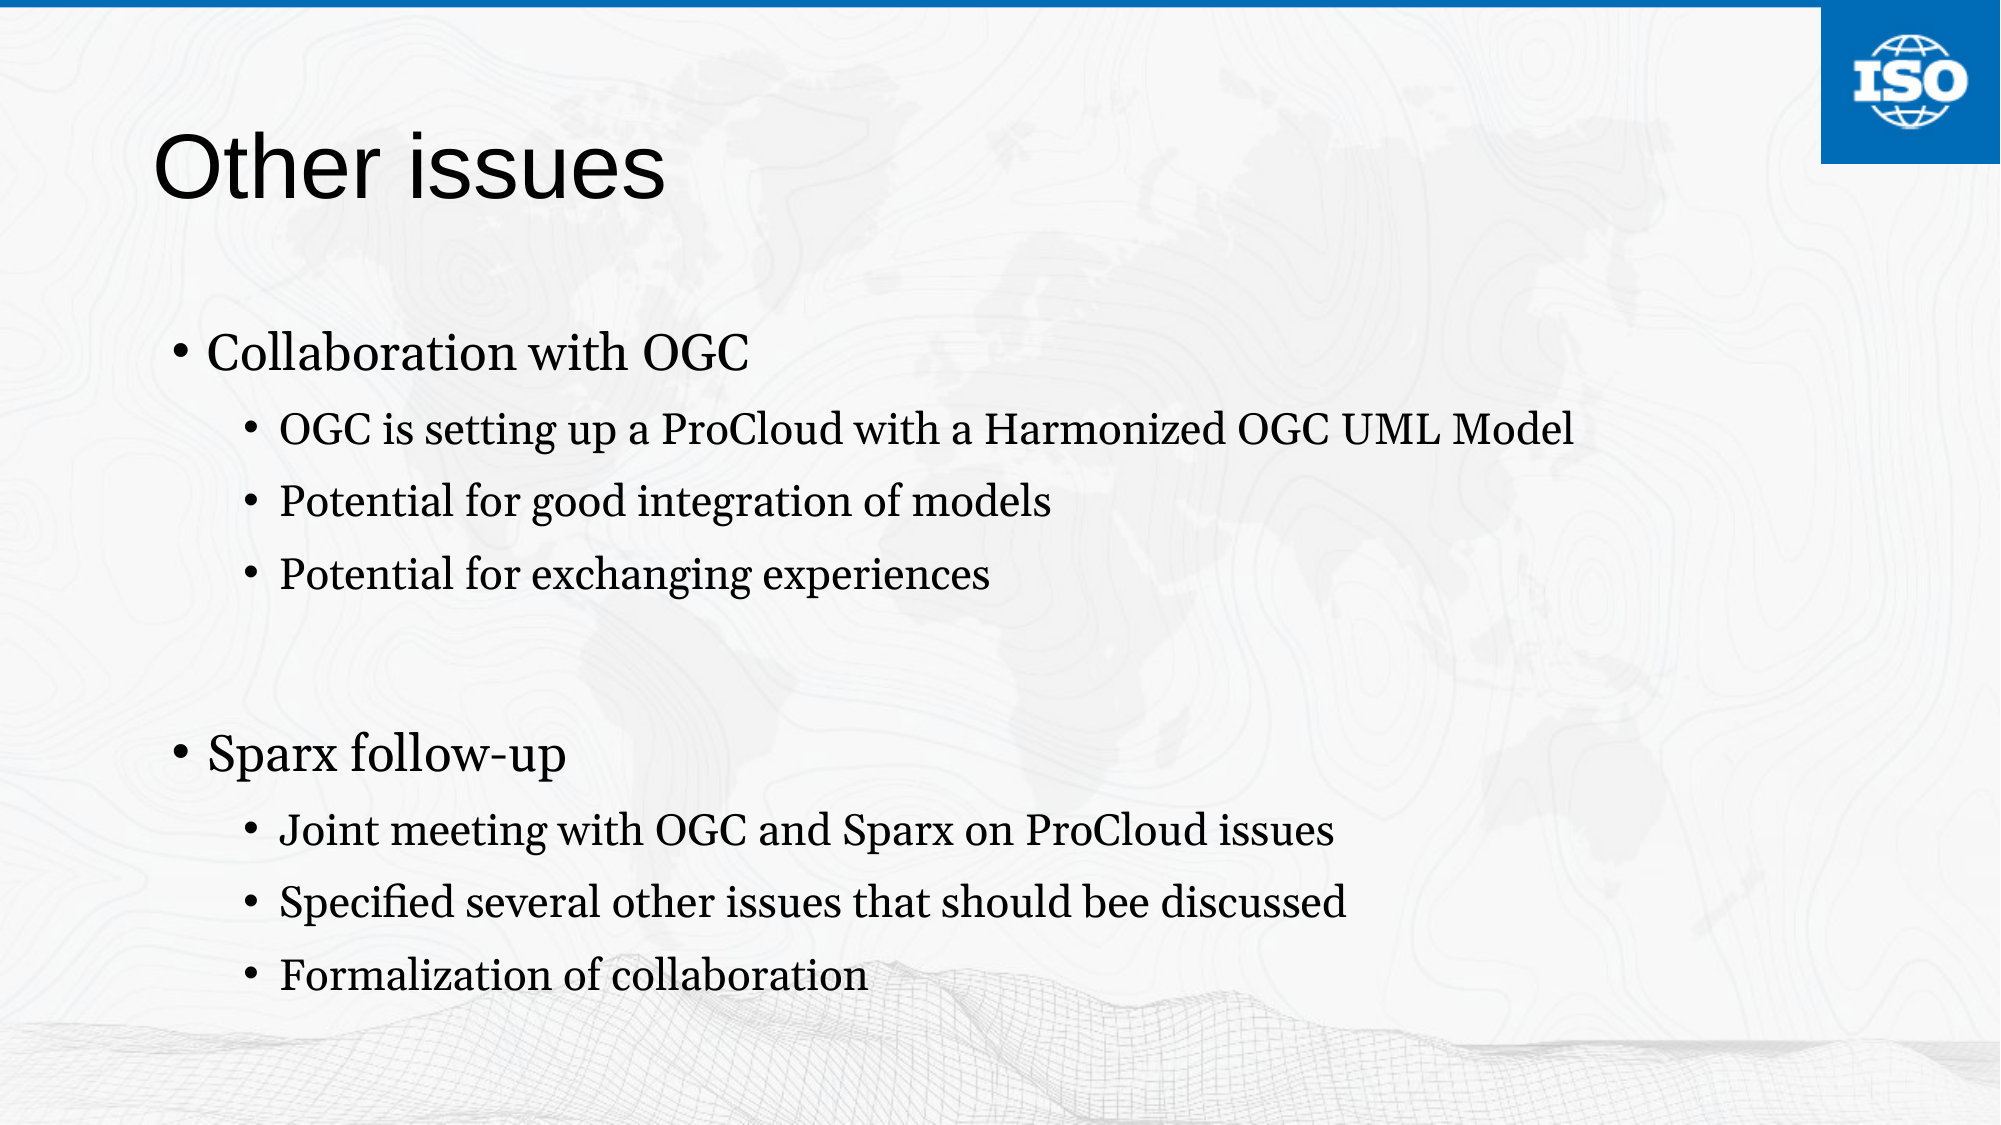

# Other issues

Collaboration with OGC
OGC is setting up a ProCloud with a Harmonized OGC UML Model
Potential for good integration of models
Potential for exchanging experiences

Sparx follow-up
Joint meeting with OGC and Sparx on ProCloud issues
Specified several other issues that should bee discussed
Formalization of collaboration